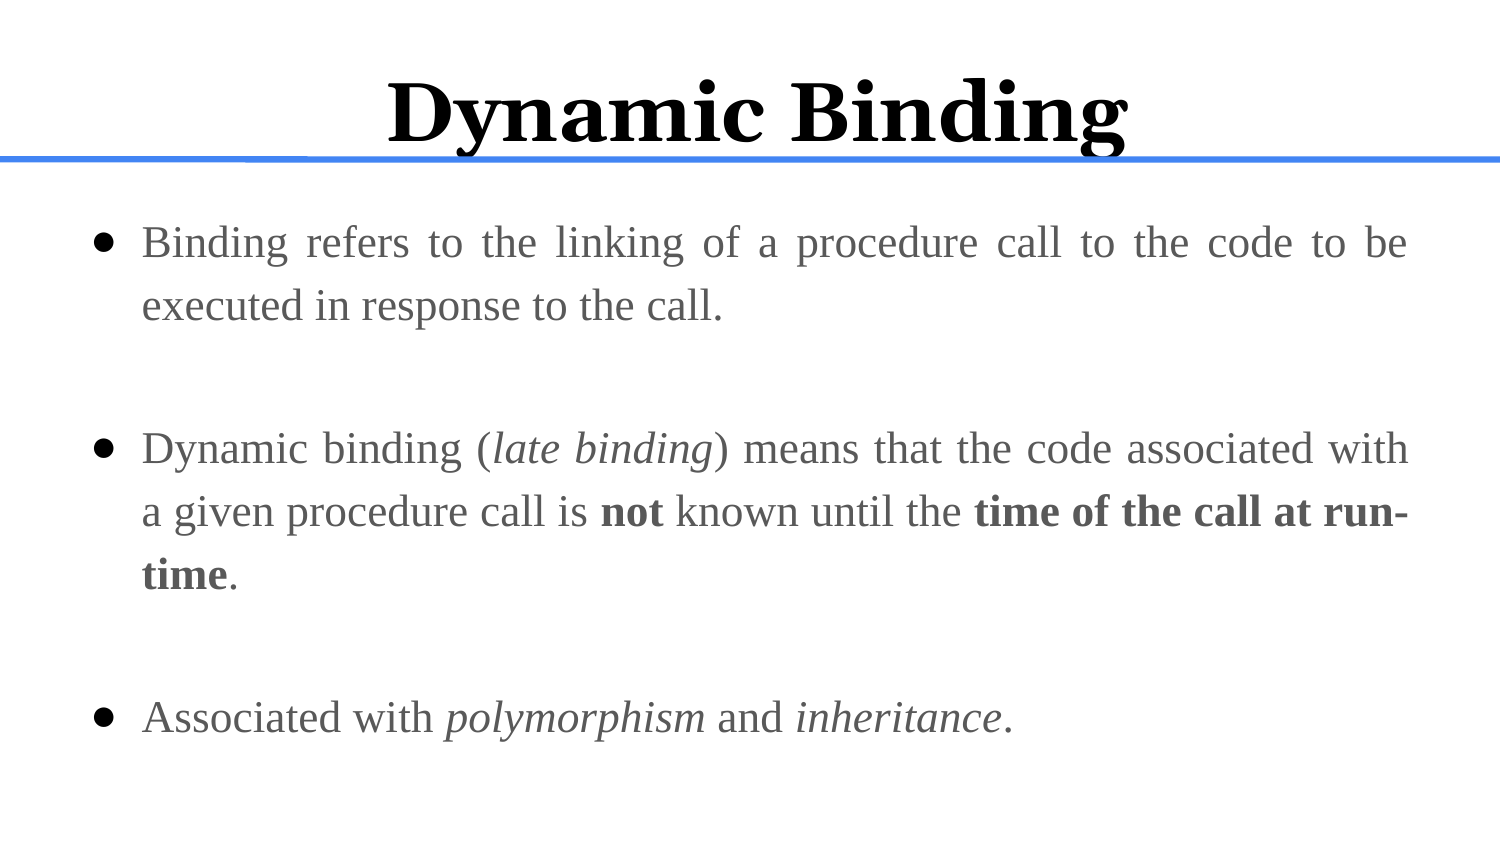

# Dynamic Binding
Binding refers to the linking of a procedure call to the code to be executed in response to the call.

Dynamic binding (late binding) means that the code associated with a given procedure call is not known until the time of the call at run-time.

Associated with polymorphism and inheritance.